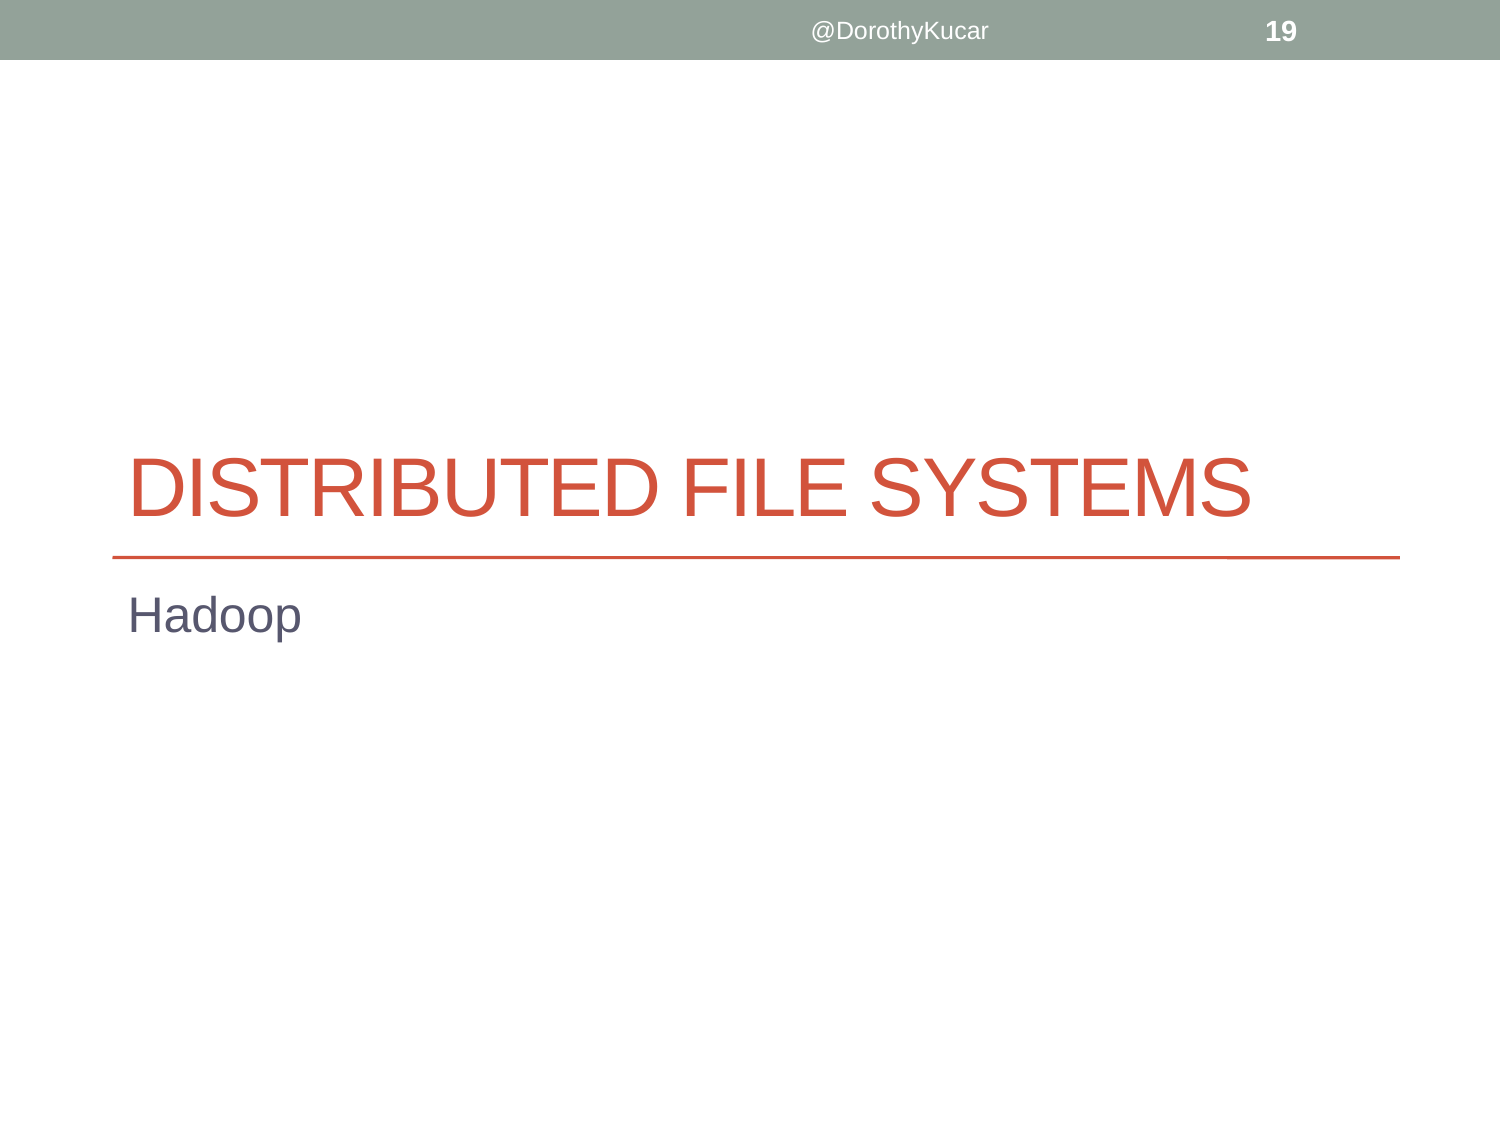

@DorothyKucar
19
# Distributed File Systems
Hadoop